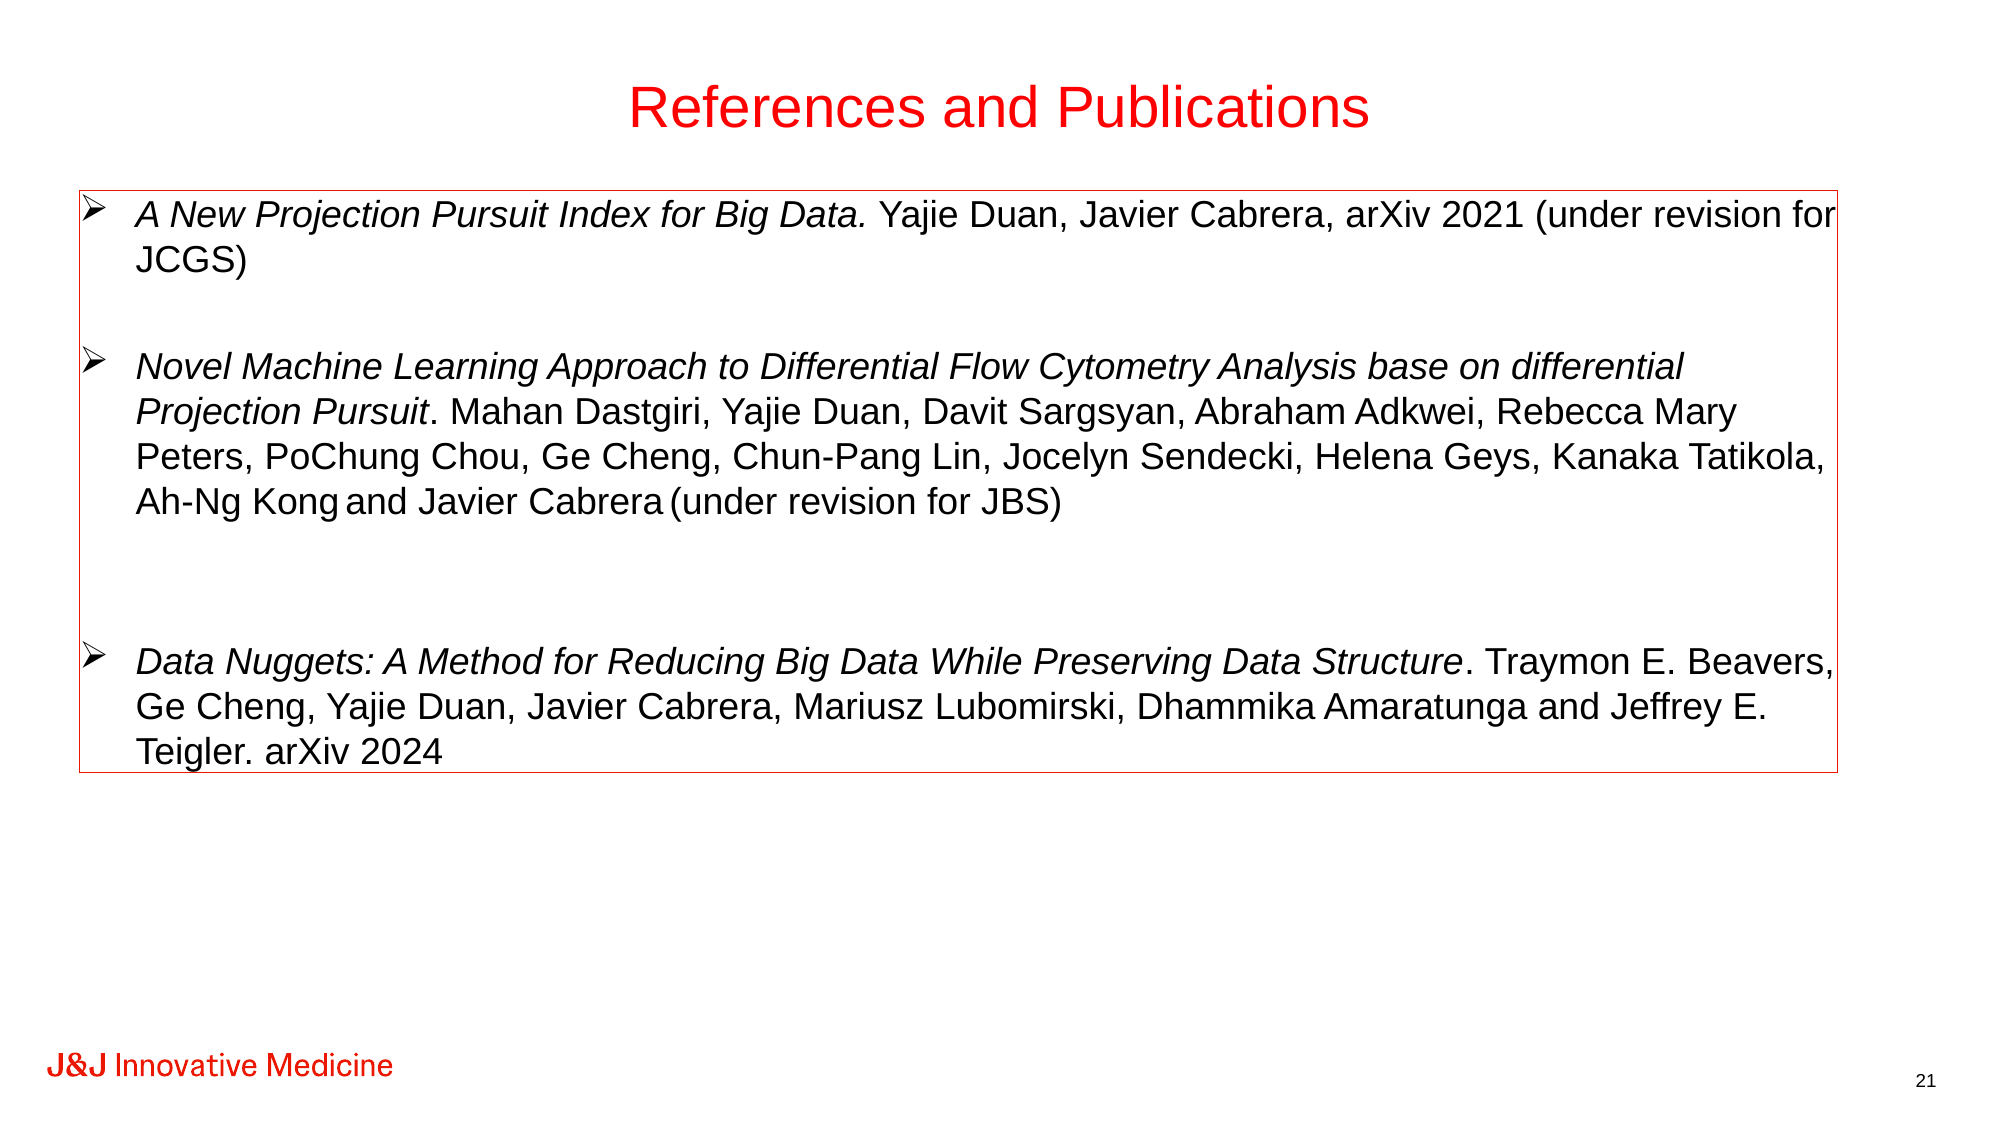

References and Publications
A New Projection Pursuit Index for Big Data. Yajie Duan, Javier Cabrera, arXiv 2021 (under revision for JCGS)

Novel Machine Learning Approach to Differential Flow Cytometry Analysis base on differential Projection Pursuit. Mahan Dastgiri, Yajie Duan, Davit Sargsyan, Abraham Adkwei, Rebecca Mary Peters, PoChung Chou, Ge Cheng, Chun-Pang Lin, Jocelyn Sendecki, Helena Geys, Kanaka Tatikola, Ah-Ng Kong and Javier Cabrera (under revision for JBS)

Data Nuggets: A Method for Reducing Big Data While Preserving Data Structure. Traymon E. Beavers, Ge Cheng, Yajie Duan, Javier Cabrera, Mariusz Lubomirski, Dhammika Amaratunga and Jeffrey E. Teigler. arXiv 2024
21